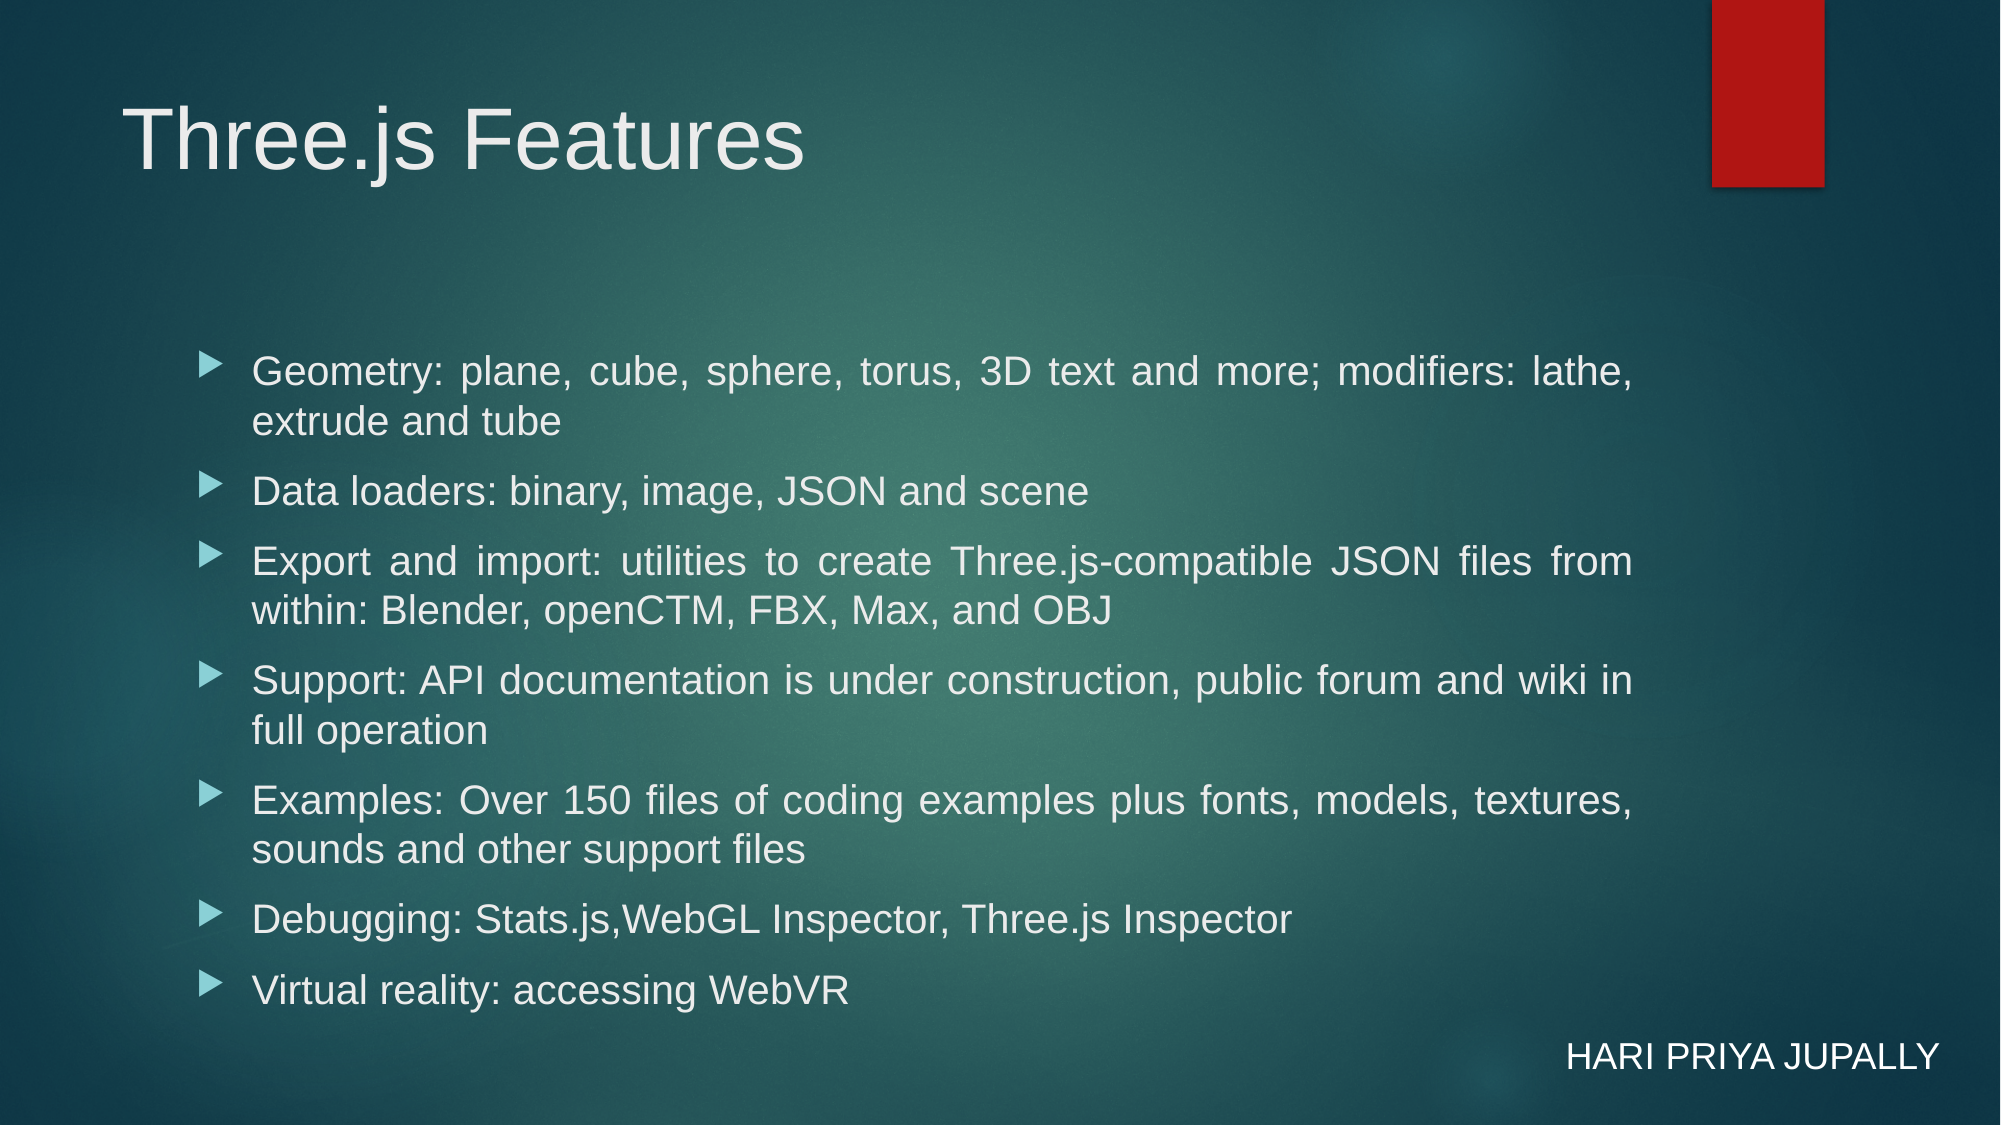

# Three.js Features
Geometry: plane, cube, sphere, torus, 3D text and more; modifiers: lathe, extrude and tube
Data loaders: binary, image, JSON and scene
Export and import: utilities to create Three.js-compatible JSON files from within: Blender, openCTM, FBX, Max, and OBJ
Support: API documentation is under construction, public forum and wiki in full operation
Examples: Over 150 files of coding examples plus fonts, models, textures, sounds and other support files
Debugging: Stats.js,WebGL Inspector, Three.js Inspector
Virtual reality: accessing WebVR

HARI PRIYA JUPALLY